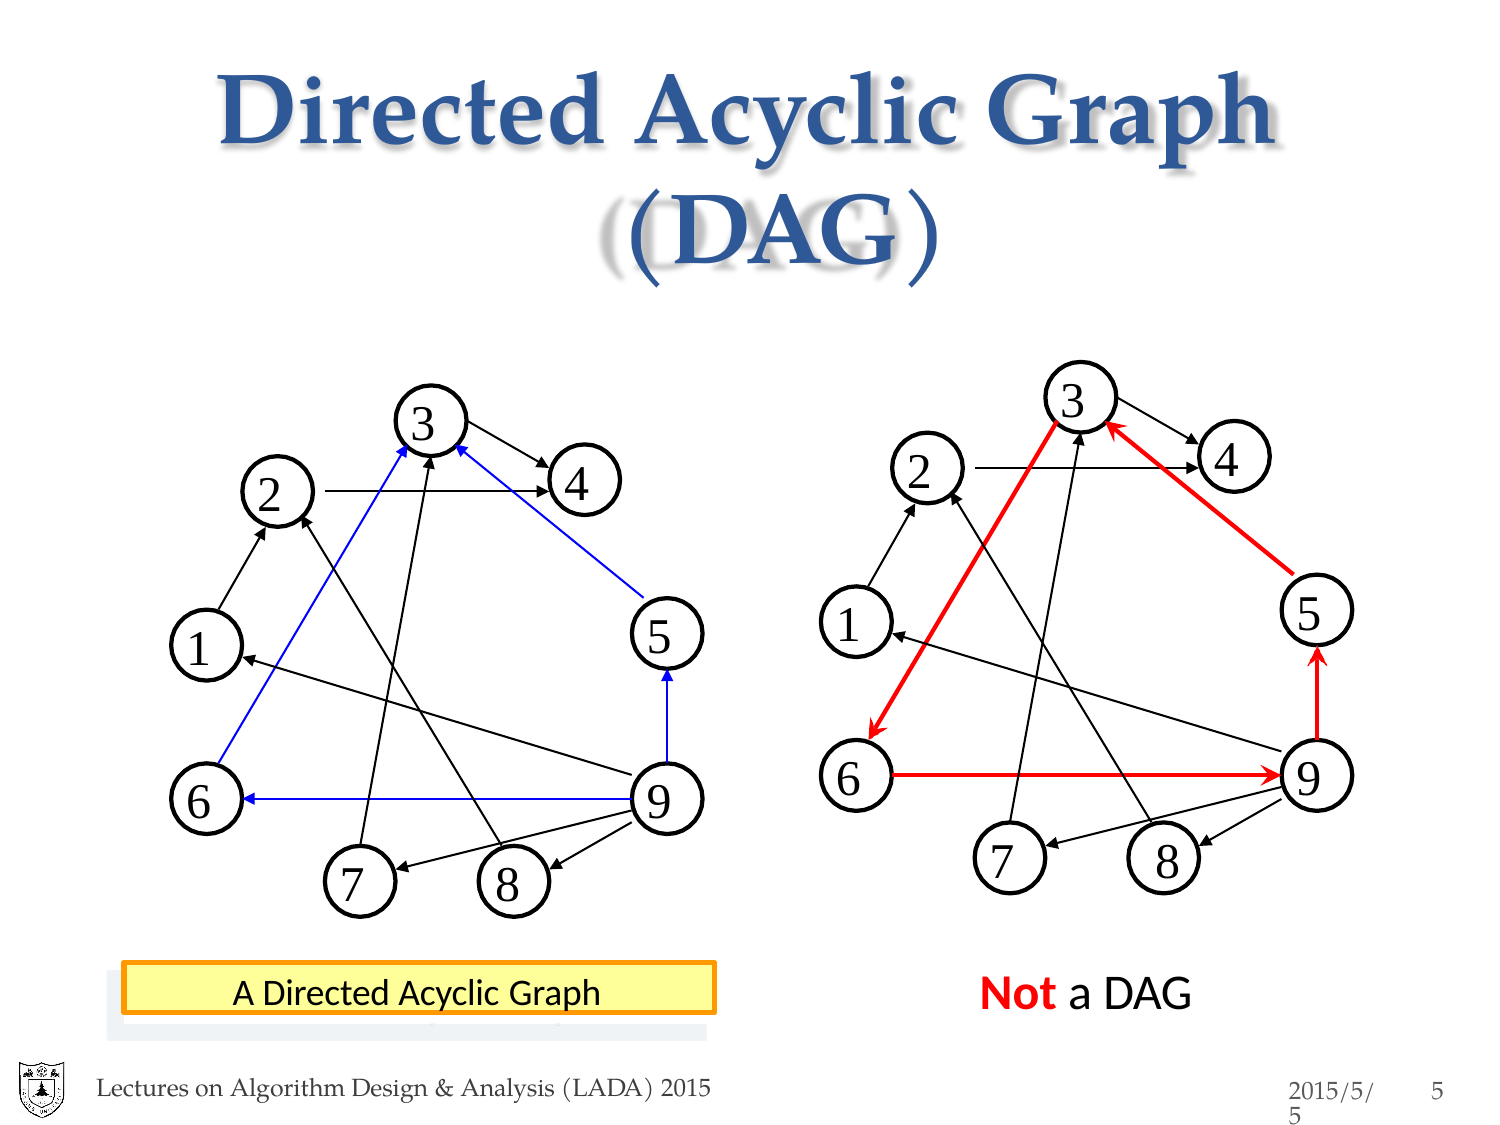

# Directed Acyclic Graph  (DAG)

3

3

4

2

4

2

5

1

5

1

6
9

6
9

7	8

Not a DAG

7	8

A Directed Acyclic Graph

Lectures on Algorithm Design & Analysis (LADA) 2015
5
2015/5/5